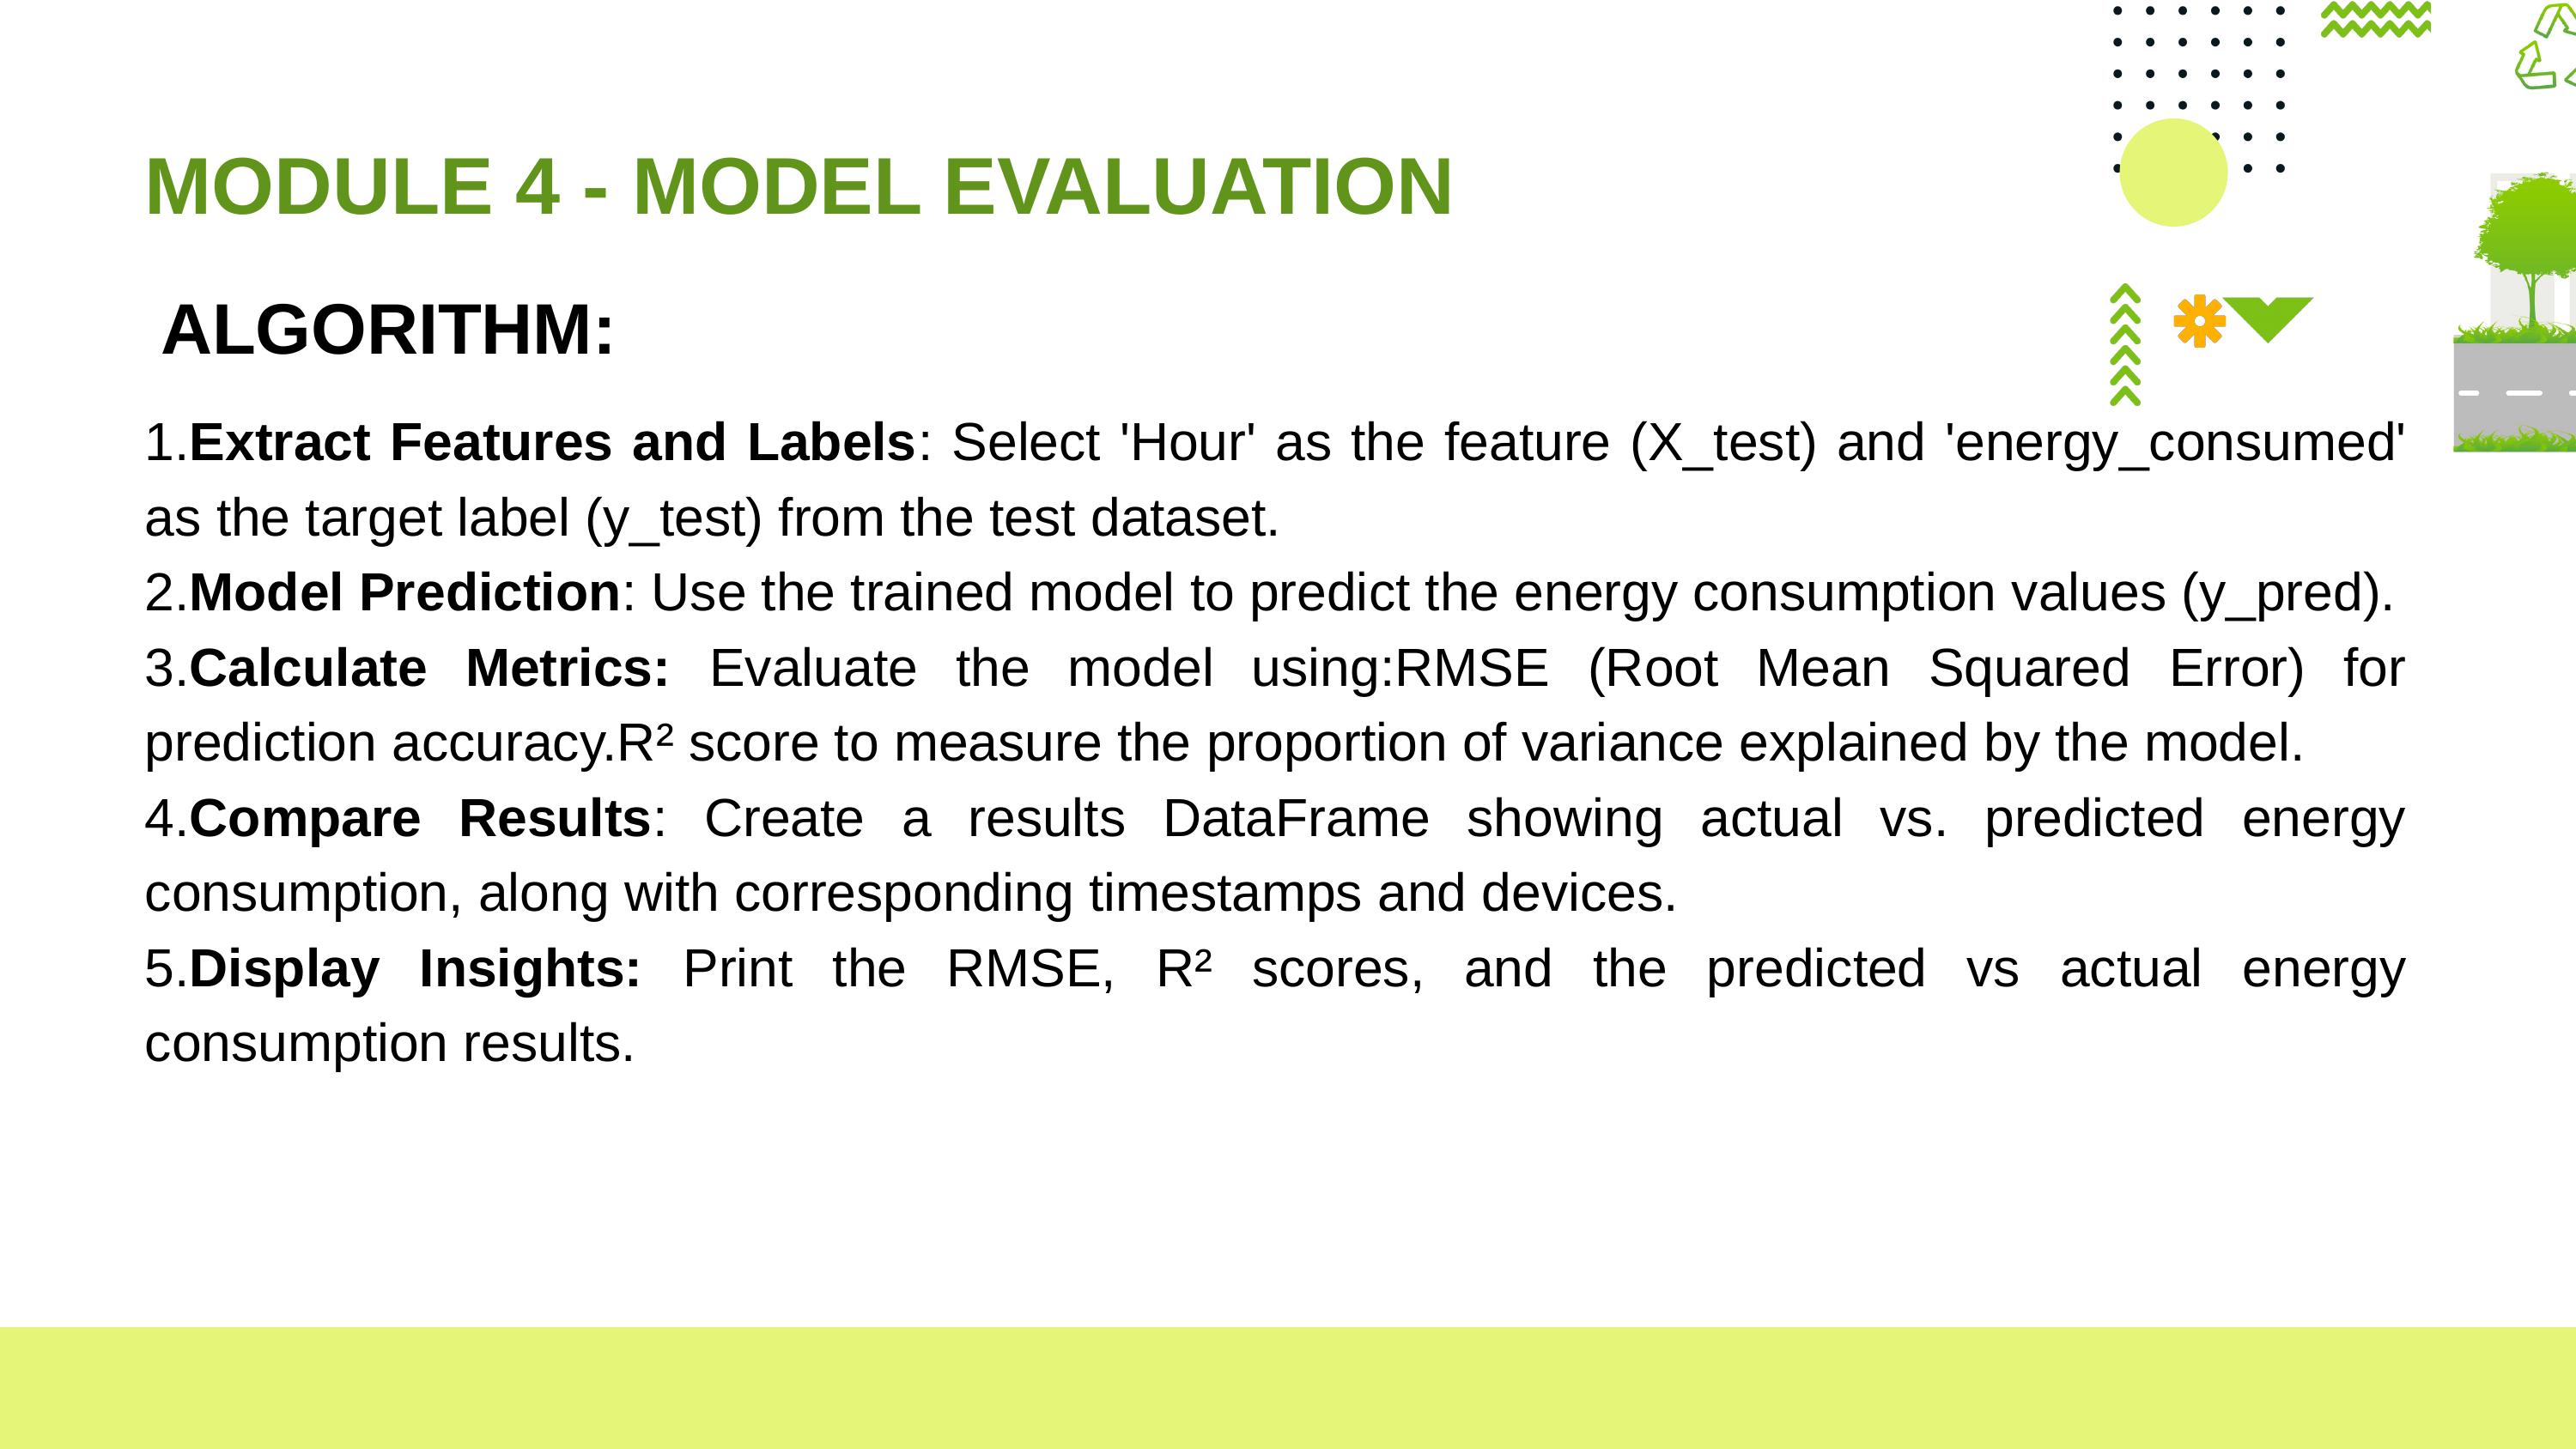

MODULE 4 - MODEL EVALUATION
ALGORITHM:

1.Extract Features and Labels: Select 'Hour' as the feature (X_test) and 'energy_consumed' as the target label (y_test) from the test dataset.
2.Model Prediction: Use the trained model to predict the energy consumption values (y_pred).
3.Calculate Metrics: Evaluate the model using:RMSE (Root Mean Squared Error) for prediction accuracy.R² score to measure the proportion of variance explained by the model.
4.Compare Results: Create a results DataFrame showing actual vs. predicted energy consumption, along with corresponding timestamps and devices.
5.Display Insights: Print the RMSE, R² scores, and the predicted vs actual energy consumption results.

PAGE: 08